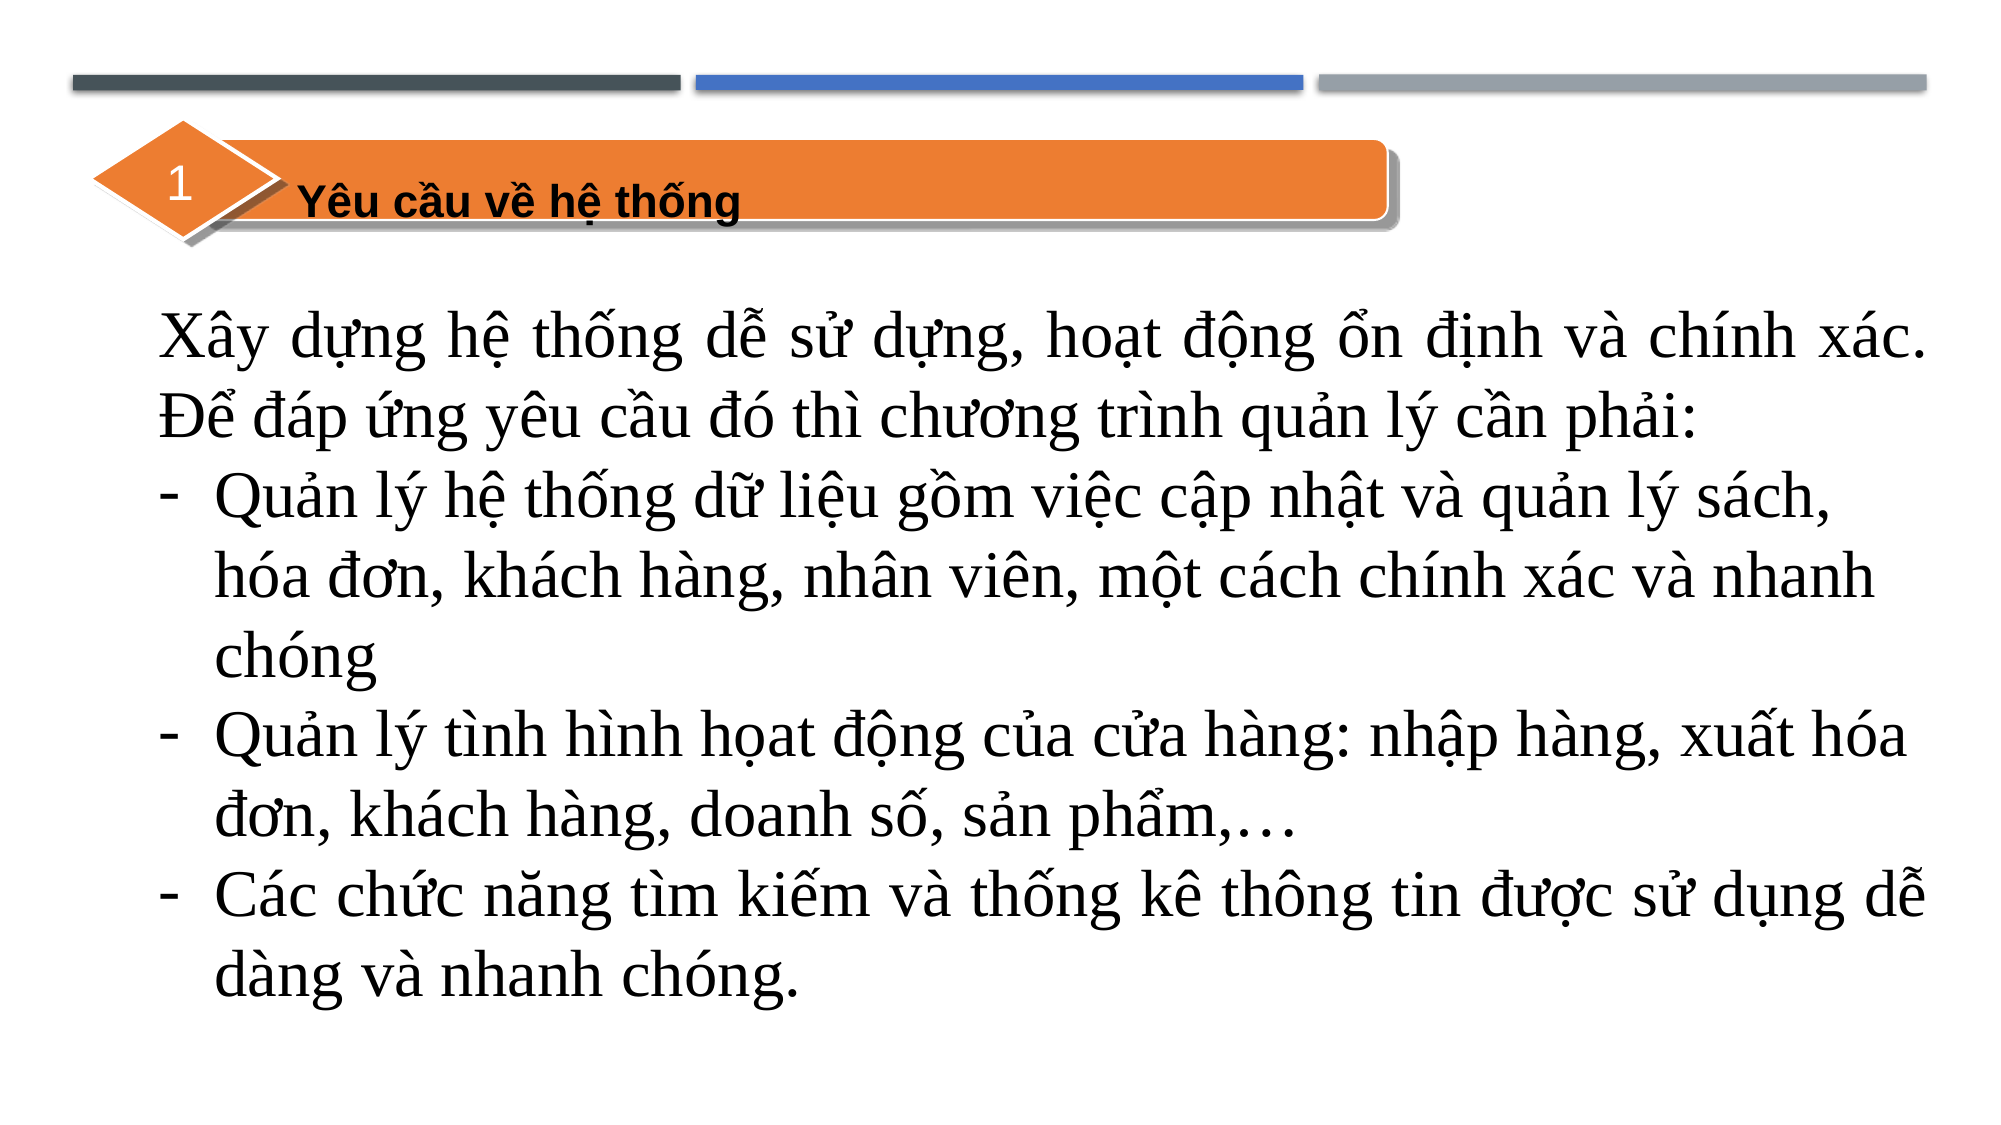

Yêu cầu về hệ thống
1
Xây dựng hệ thống dễ sử dựng, hoạt động ổn định và chính xác. Để đáp ứng yêu cầu đó thì chương trình quản lý cần phải:
Quản lý hệ thống dữ liệu gồm việc cập nhật và quản lý sách, hóa đơn, khách hàng, nhân viên, một cách chính xác và nhanh chóng
Quản lý tình hình họat động của cửa hàng: nhập hàng, xuất hóa đơn, khách hàng, doanh số, sản phẩm,…
Các chức năng tìm kiếm và thống kê thông tin được sử dụng dễ dàng và nhanh chóng.